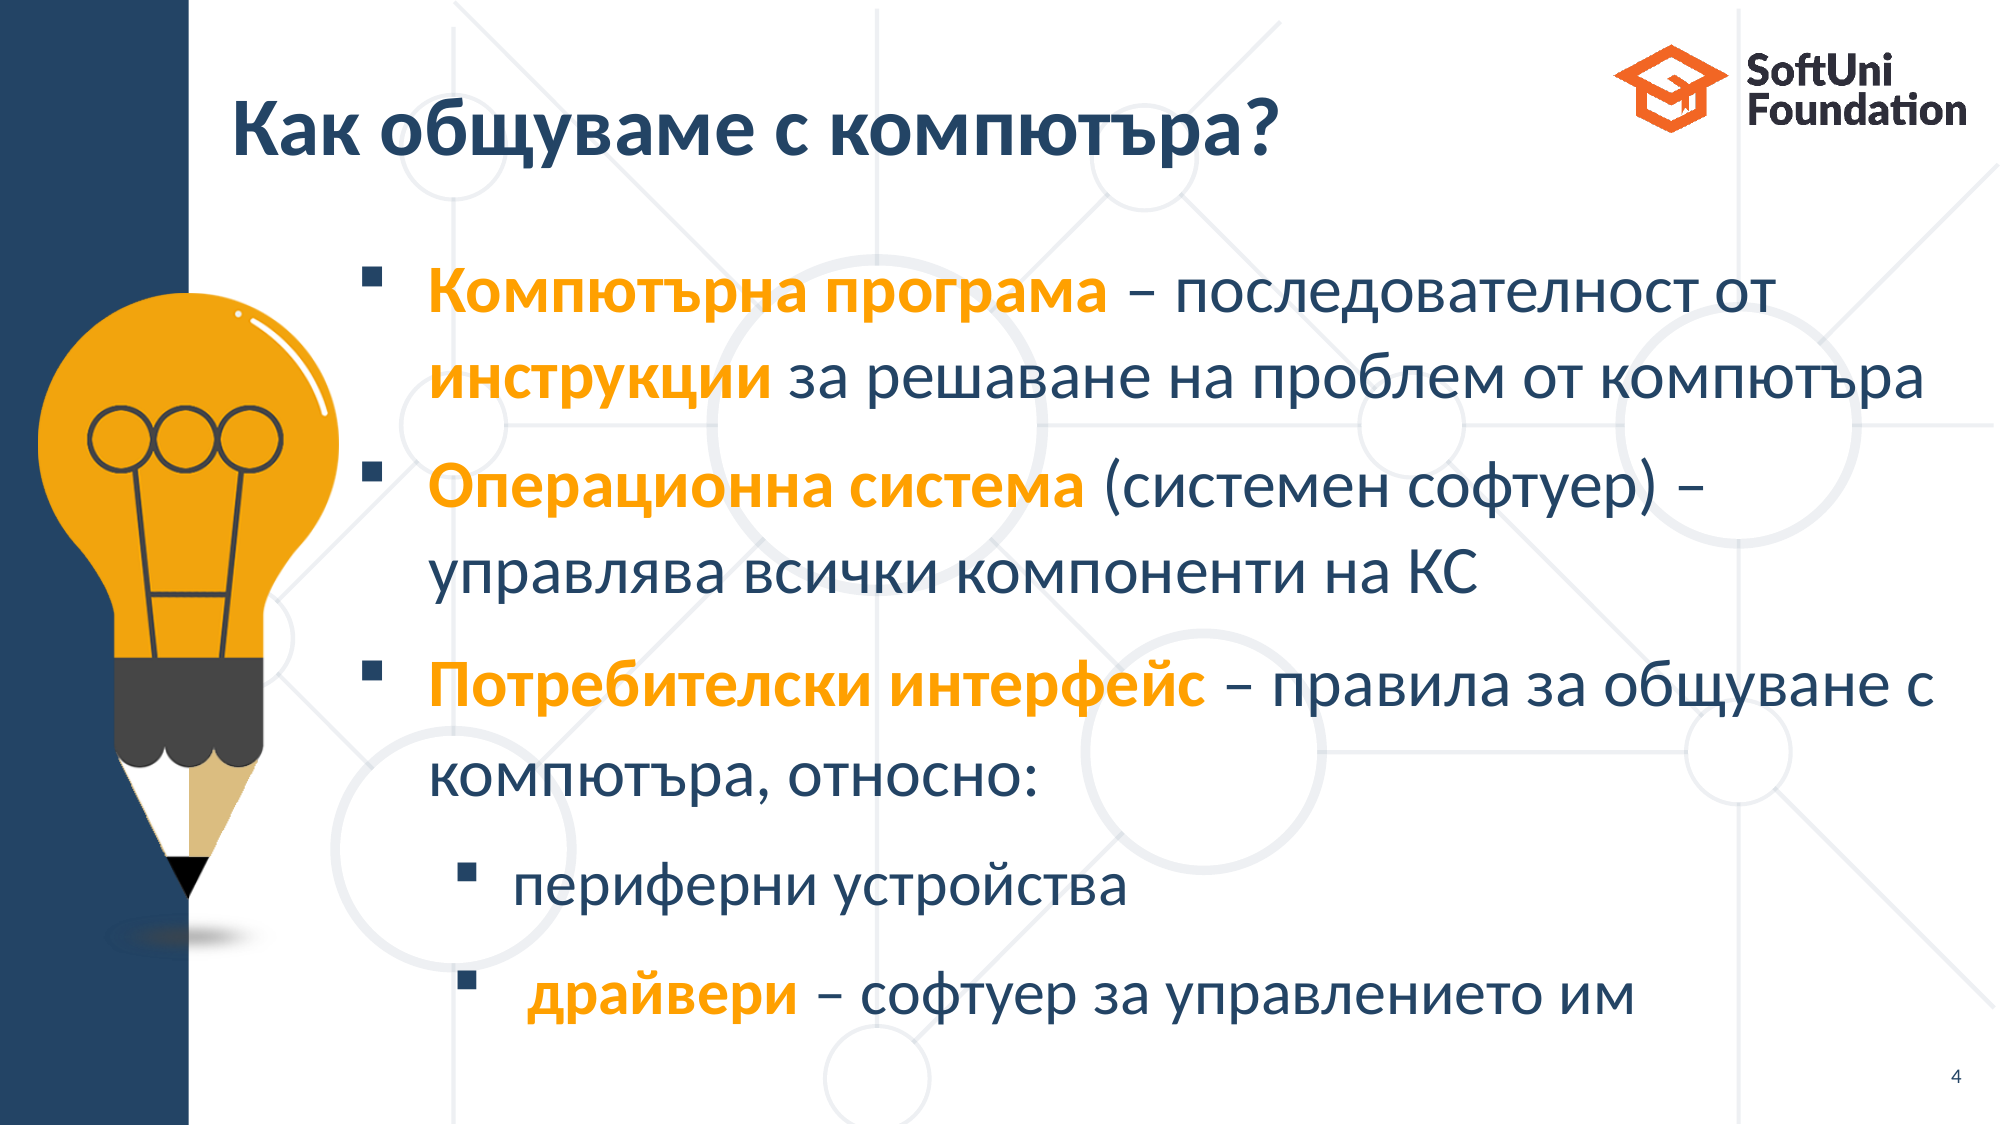

# Как общуваме с компютъра?
Компютърна програма – последователност от инструкции за решаване на проблем от компютъра
Операционна система (системен софтуер) – управлява всички компоненти на КС
Потребителски интерфейс – правила за общуване с компютъра, относно:
периферни устройства
 драйвери – софтуер за управлението им
4